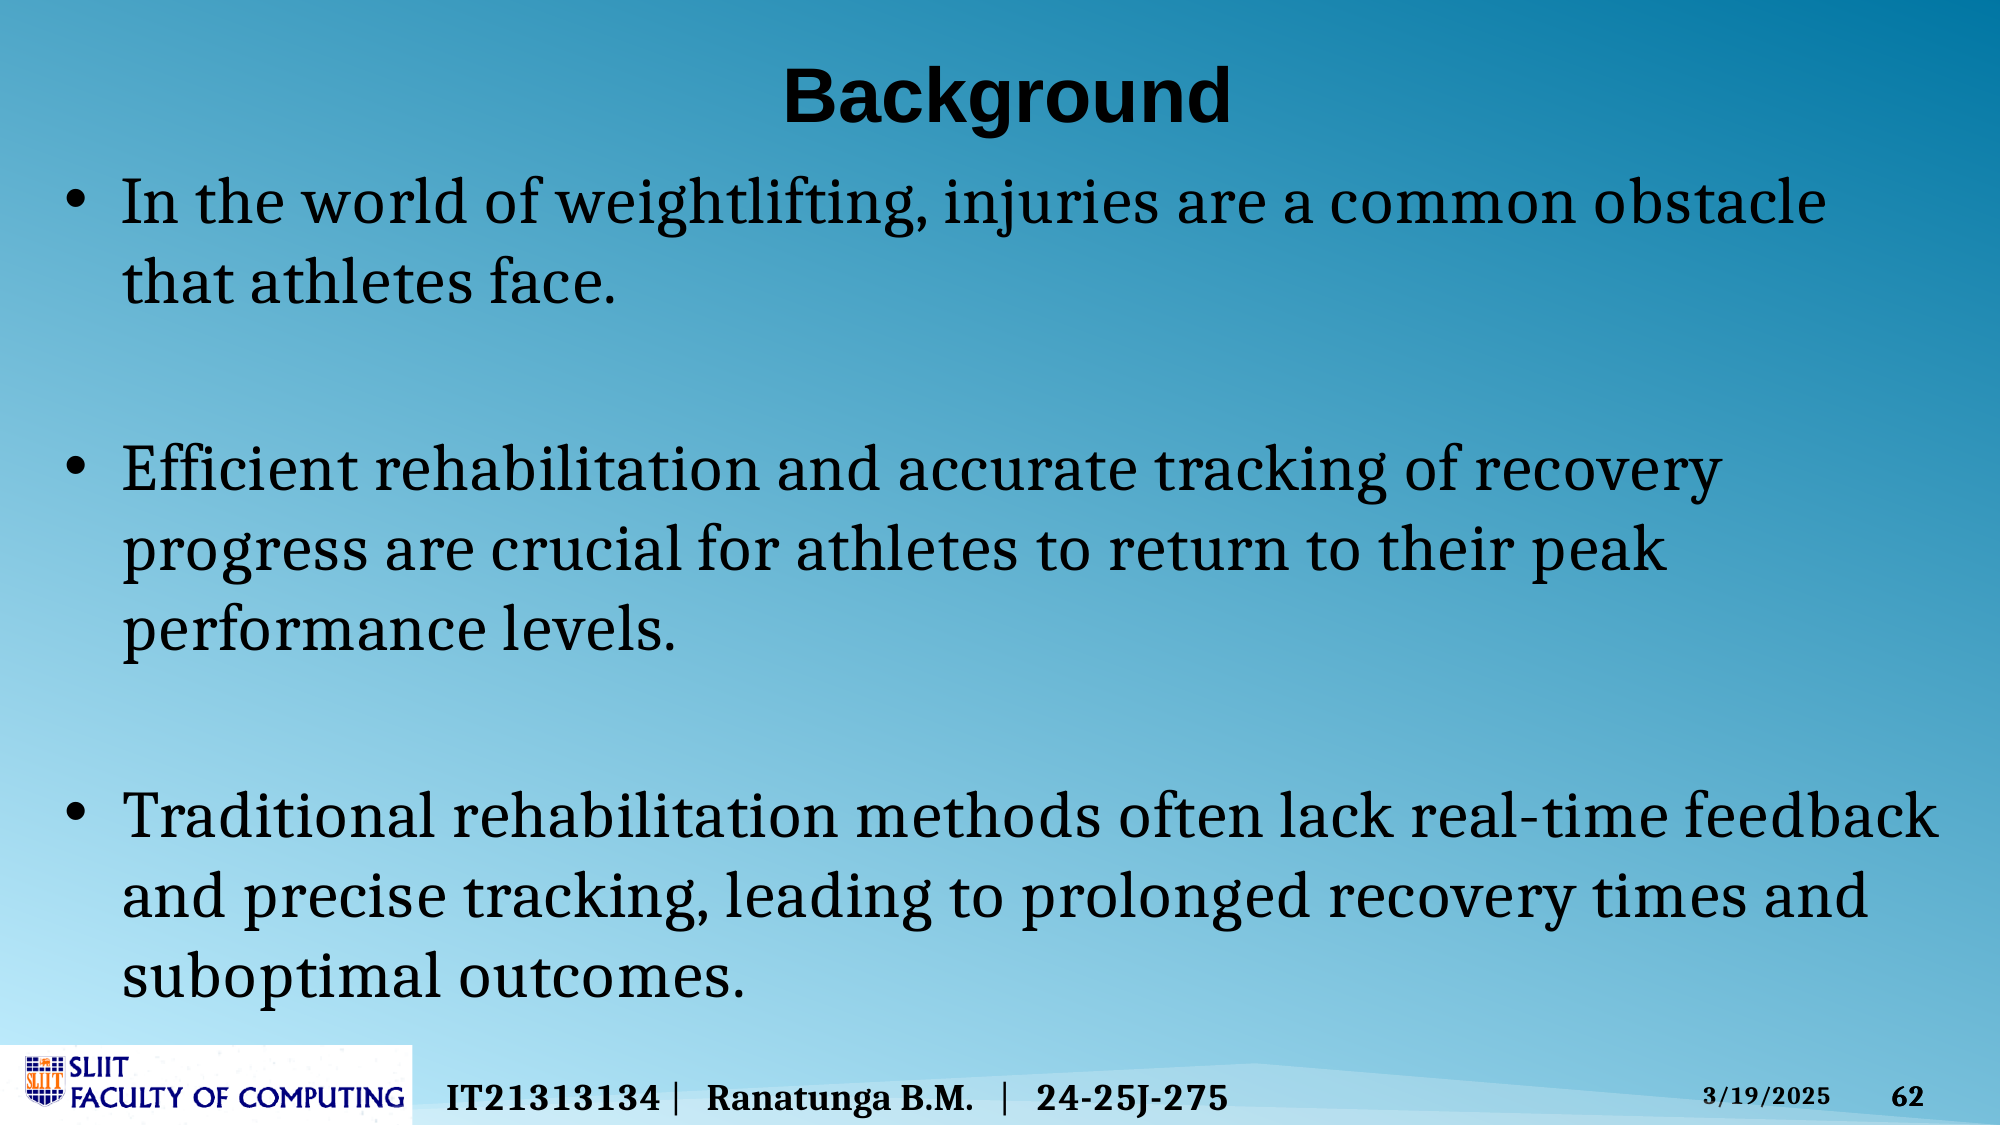

Background
In the world of weightlifting, injuries are a common obstacle that athletes face.

Efficient rehabilitation and accurate tracking of recovery progress are crucial for athletes to return to their peak performance levels.

Traditional rehabilitation methods often lack real-time feedback and precise tracking, leading to prolonged recovery times and suboptimal outcomes.
IT21313134 |   Ranatunga B.M.   |   24-25J-275